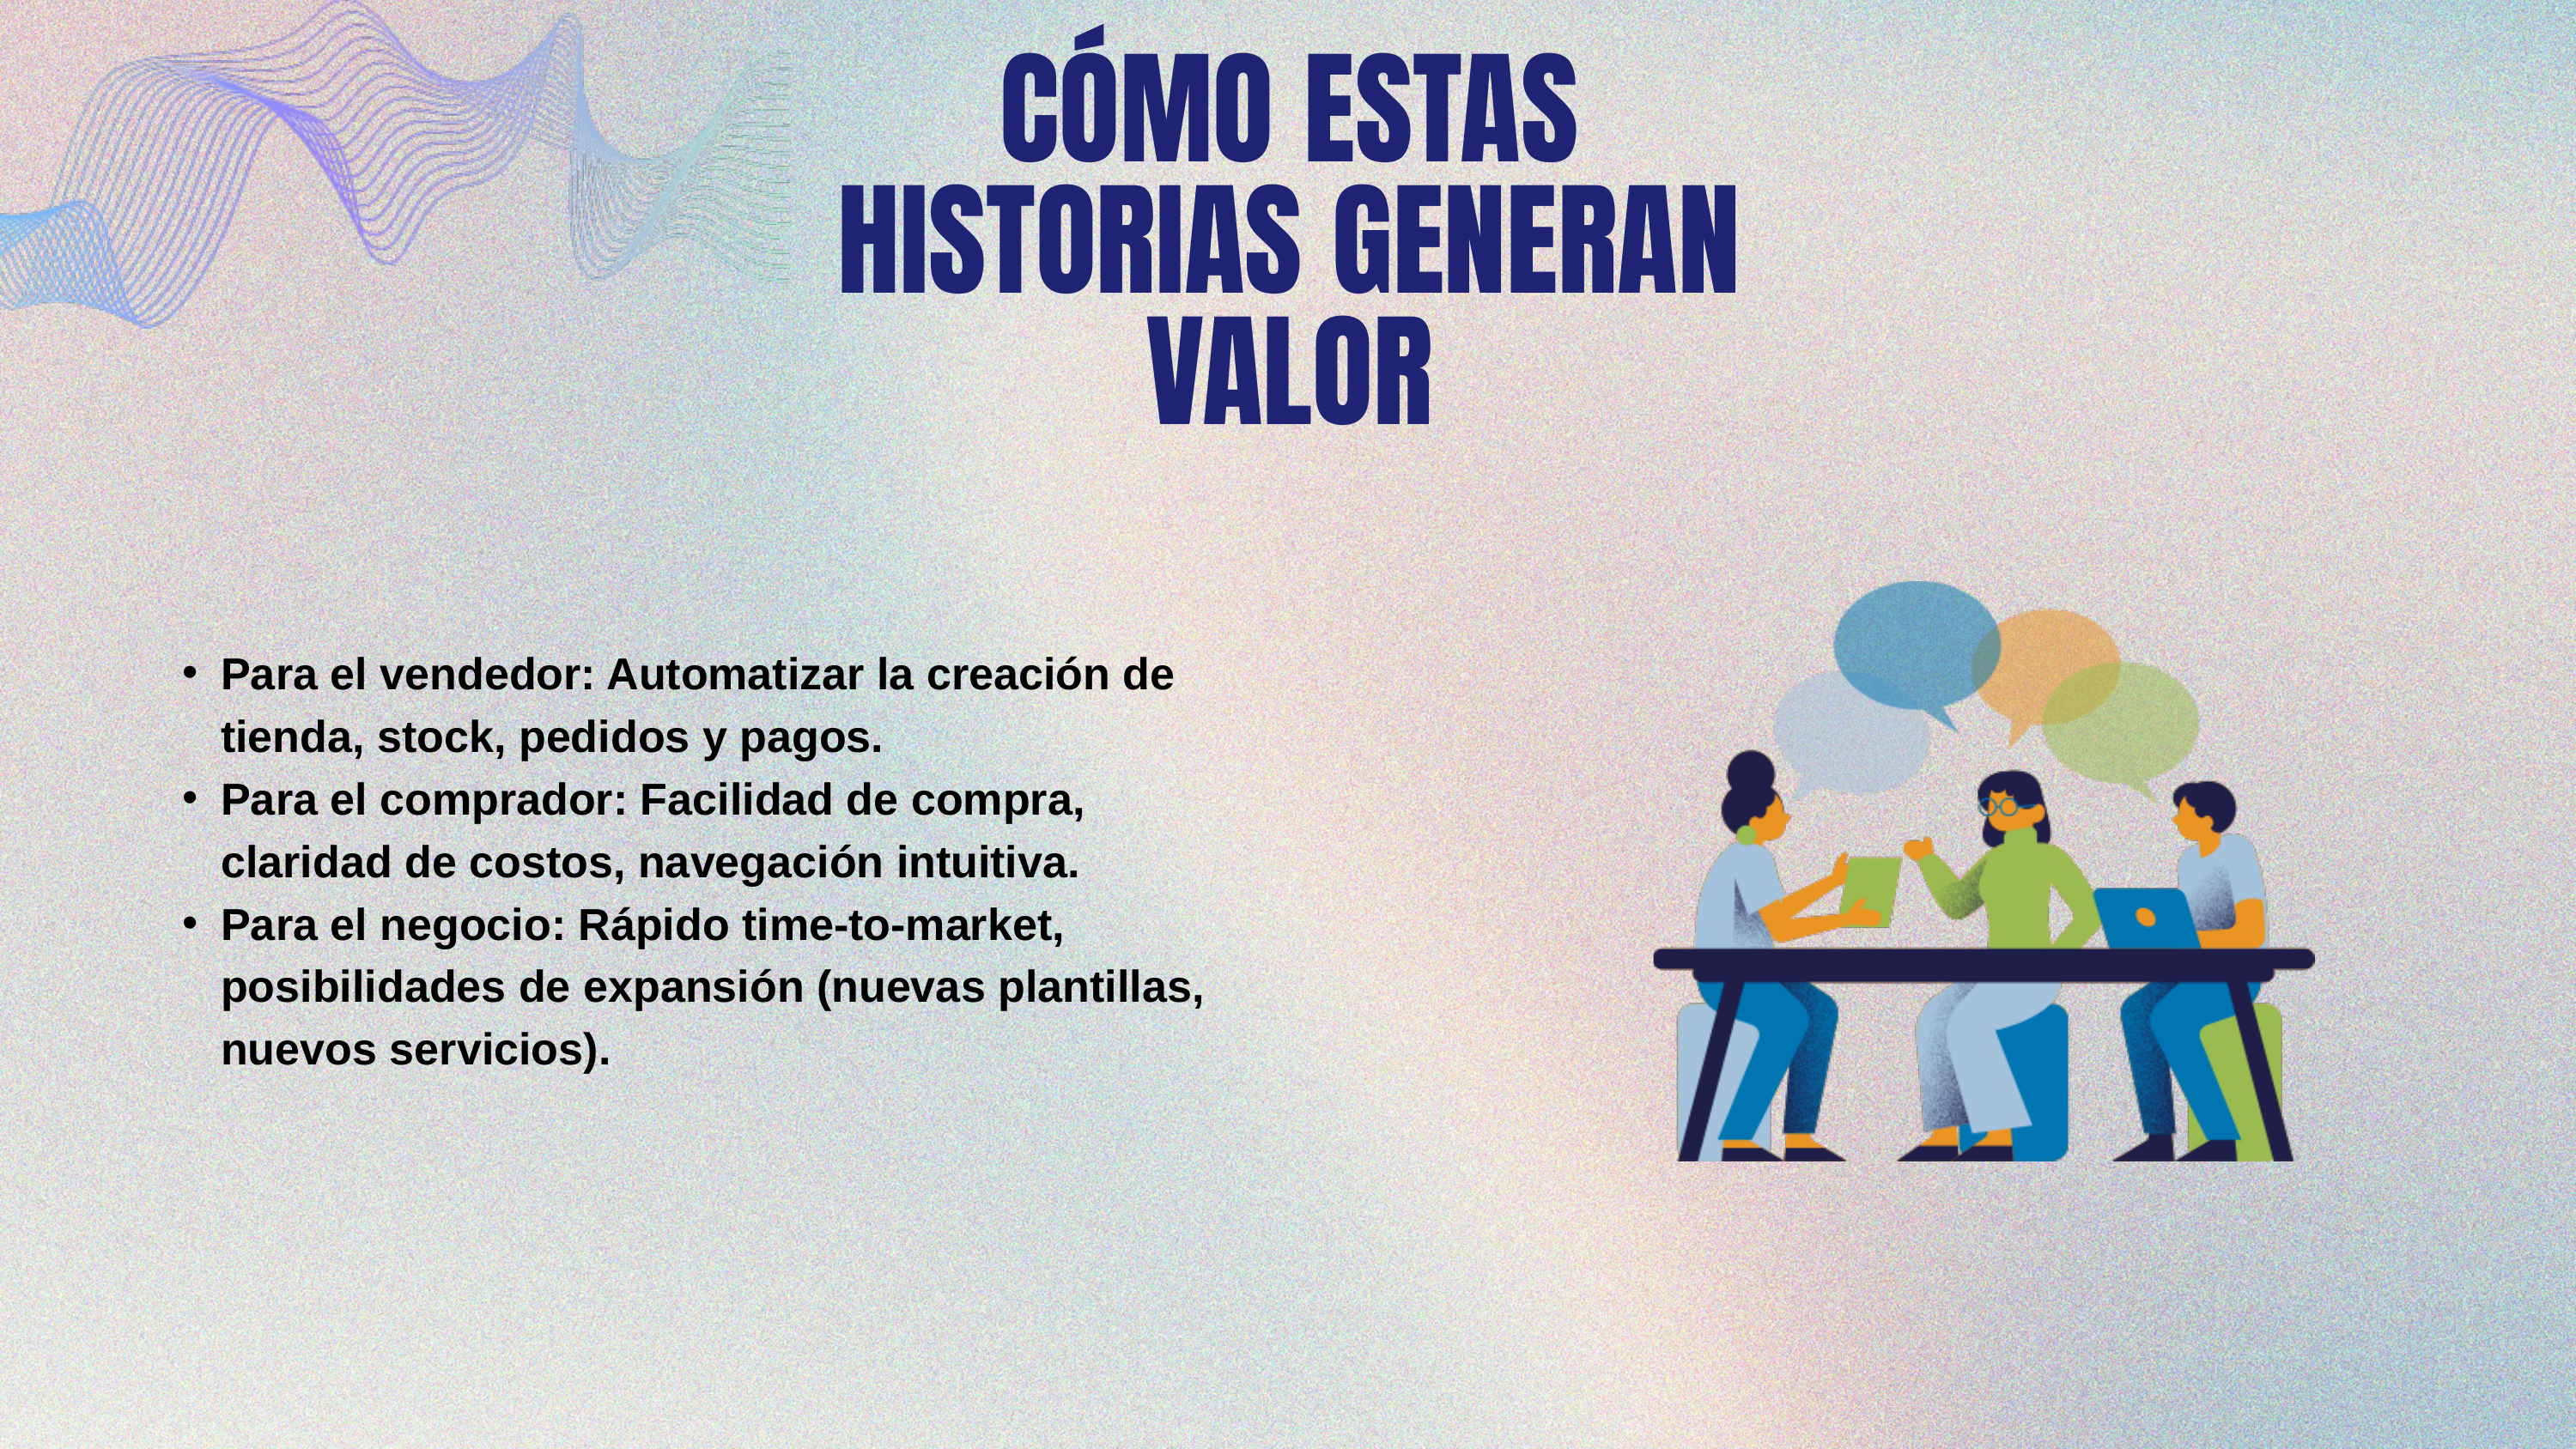

CÓMO ESTAS HISTORIAS GENERAN VALOR

Para el vendedor: Automatizar la creación de tienda, stock, pedidos y pagos.
Para el comprador: Facilidad de compra, claridad de costos, navegación intuitiva.
Para el negocio: Rápido time-to-market, posibilidades de expansión (nuevas plantillas, nuevos servicios).